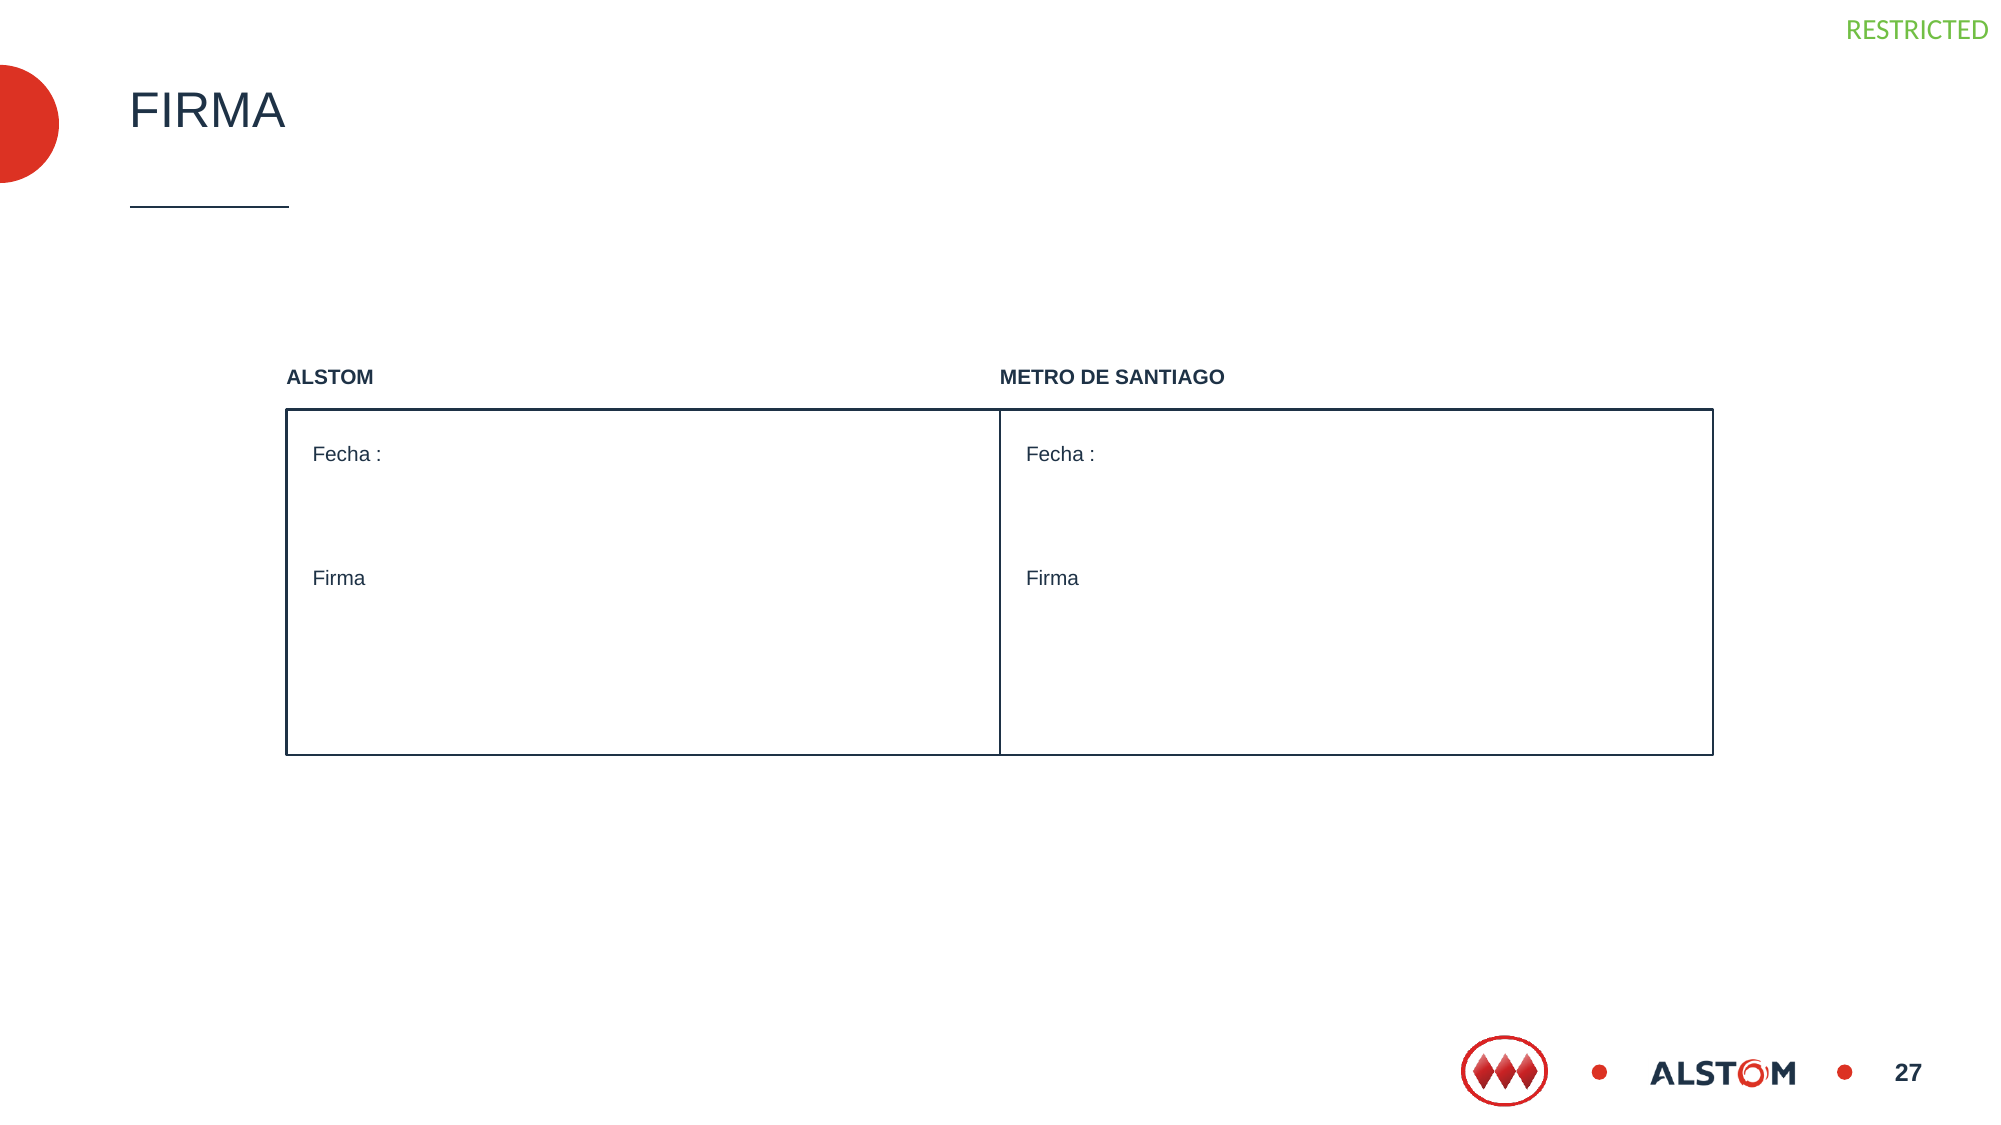

# FIRMA
ALSTOM
METRO DE SANTIAGO

Fecha :

Firma
Fecha :

Firma
27
Date
Title of the presentation on three lines - Lorem impsum dolor sit amet consectetuer adipiscing elit, sed diam nonummy